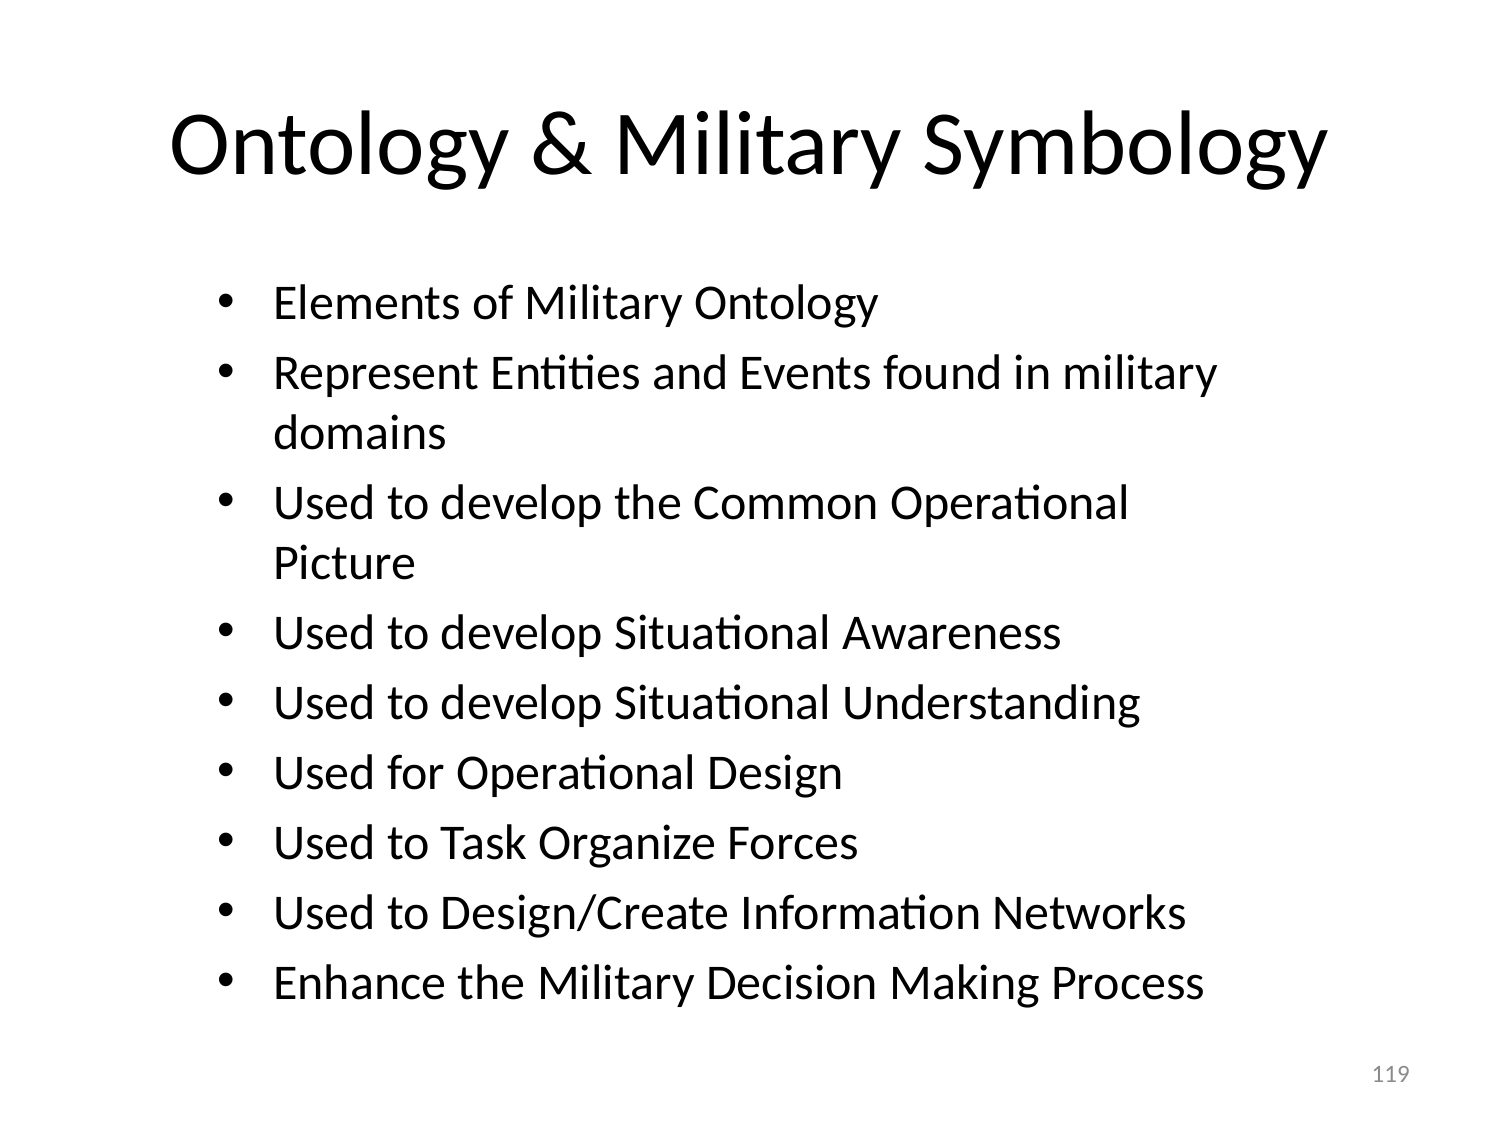

# Ontology & Military Symbology
Elements of Military Ontology
Represent Entities and Events found in military domains
Used to develop the Common Operational Picture
Used to develop Situational Awareness
Used to develop Situational Understanding
Used for Operational Design
Used to Task Organize Forces
Used to Design/Create Information Networks
Enhance the Military Decision Making Process
119